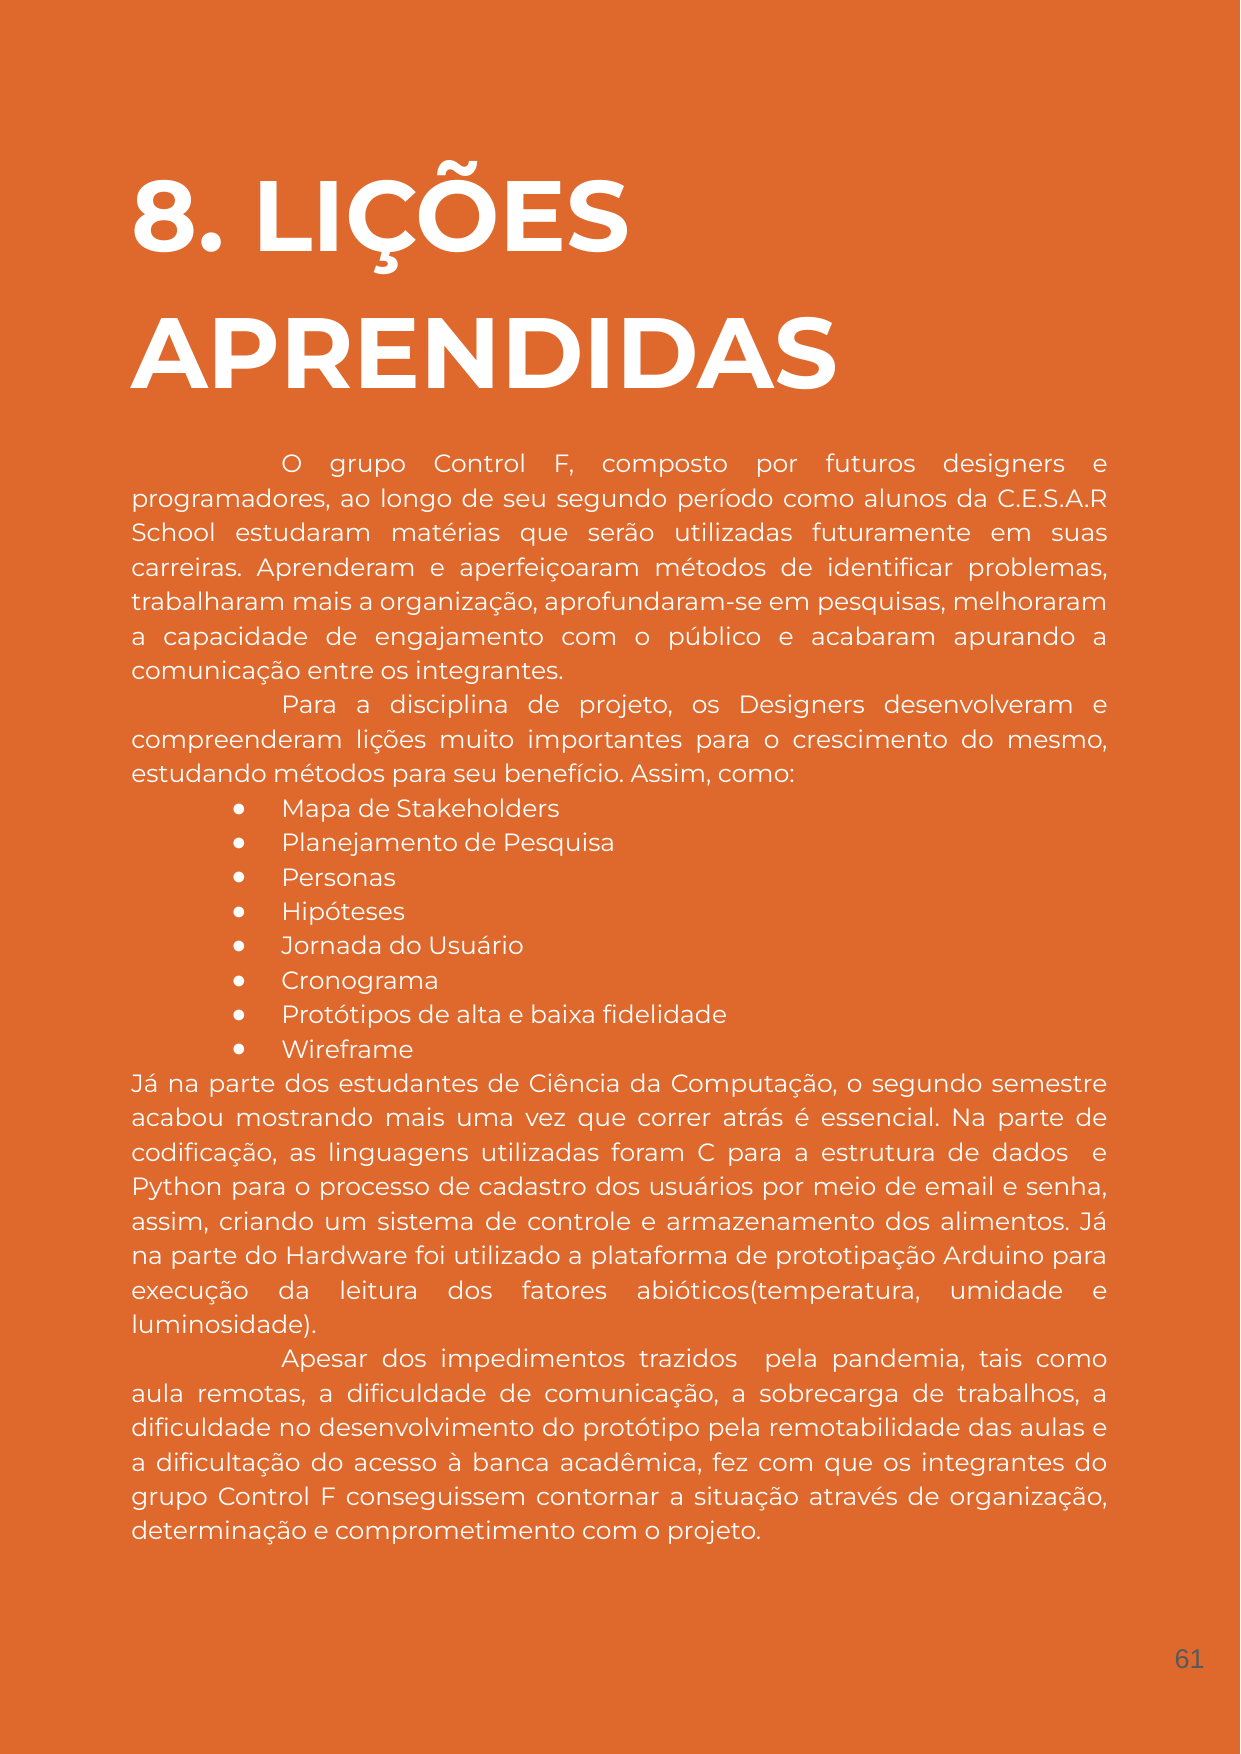

8. LIÇÕES APRENDIDAS

	O grupo Control F, composto por futuros designers e programadores, ao longo de seu segundo período como alunos da C.E.S.A.R School estudaram matérias que serão utilizadas futuramente em suas carreiras. Aprenderam e aperfeiçoaram métodos de identificar problemas, trabalharam mais a organização, aprofundaram-se em pesquisas, melhoraram a capacidade de engajamento com o público e acabaram apurando a comunicação entre os integrantes.
	Para a disciplina de projeto, os Designers desenvolveram e compreenderam lições muito importantes para o crescimento do mesmo, estudando métodos para seu benefício. Assim, como:
Mapa de Stakeholders
Planejamento de Pesquisa
Personas
Hipóteses
Jornada do Usuário
Cronograma
Protótipos de alta e baixa fidelidade
Wireframe
Já na parte dos estudantes de Ciência da Computação, o segundo semestre acabou mostrando mais uma vez que correr atrás é essencial. Na parte de codificação, as linguagens utilizadas foram C para a estrutura de dados  e Python para o processo de cadastro dos usuários por meio de email e senha, assim, criando um sistema de controle e armazenamento dos alimentos. Já na parte do Hardware foi utilizado a plataforma de prototipação Arduino para execução da leitura dos fatores abióticos(temperatura, umidade e luminosidade).
	Apesar dos impedimentos trazidos  pela pandemia, tais como aula remotas, a dificuldade de comunicação, a sobrecarga de trabalhos, a dificuldade no desenvolvimento do protótipo pela remotabilidade das aulas e a dificultação do acesso à banca acadêmica, fez com que os integrantes do grupo Control F conseguissem contornar a situação através de organização, determinação e comprometimento com o projeto.

61